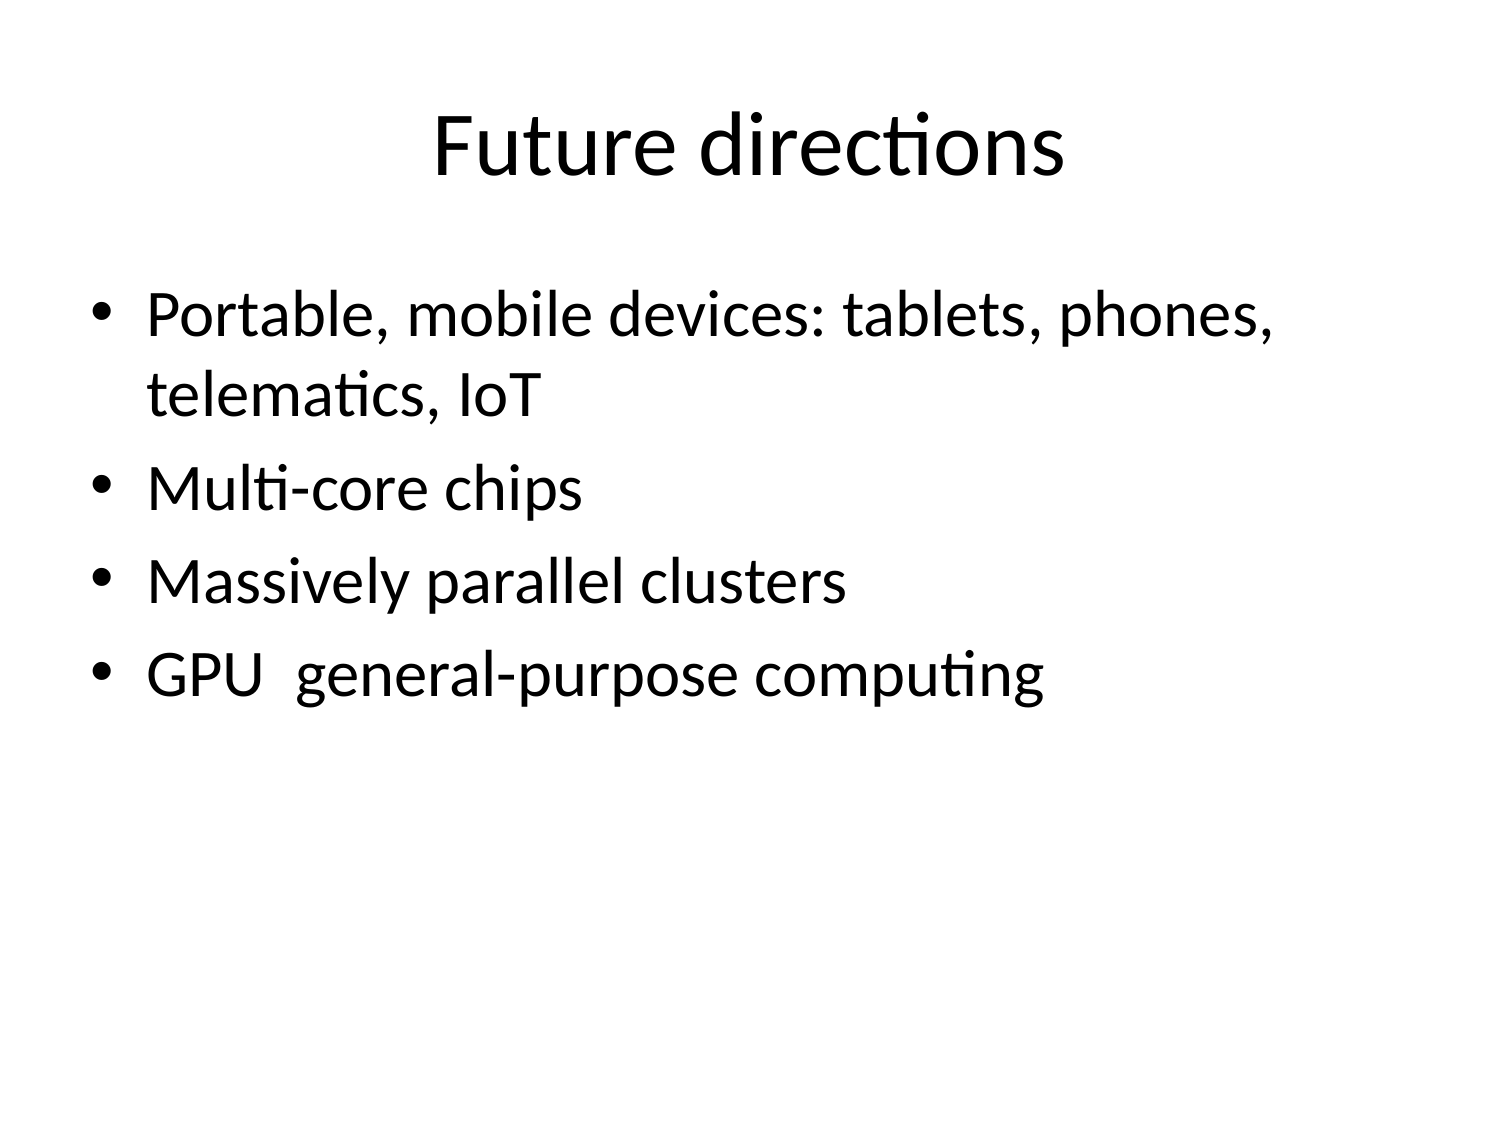

# Future directions
Portable, mobile devices: tablets, phones, telematics, IoT
Multi-core chips
Massively parallel clusters
GPU  general-purpose computing